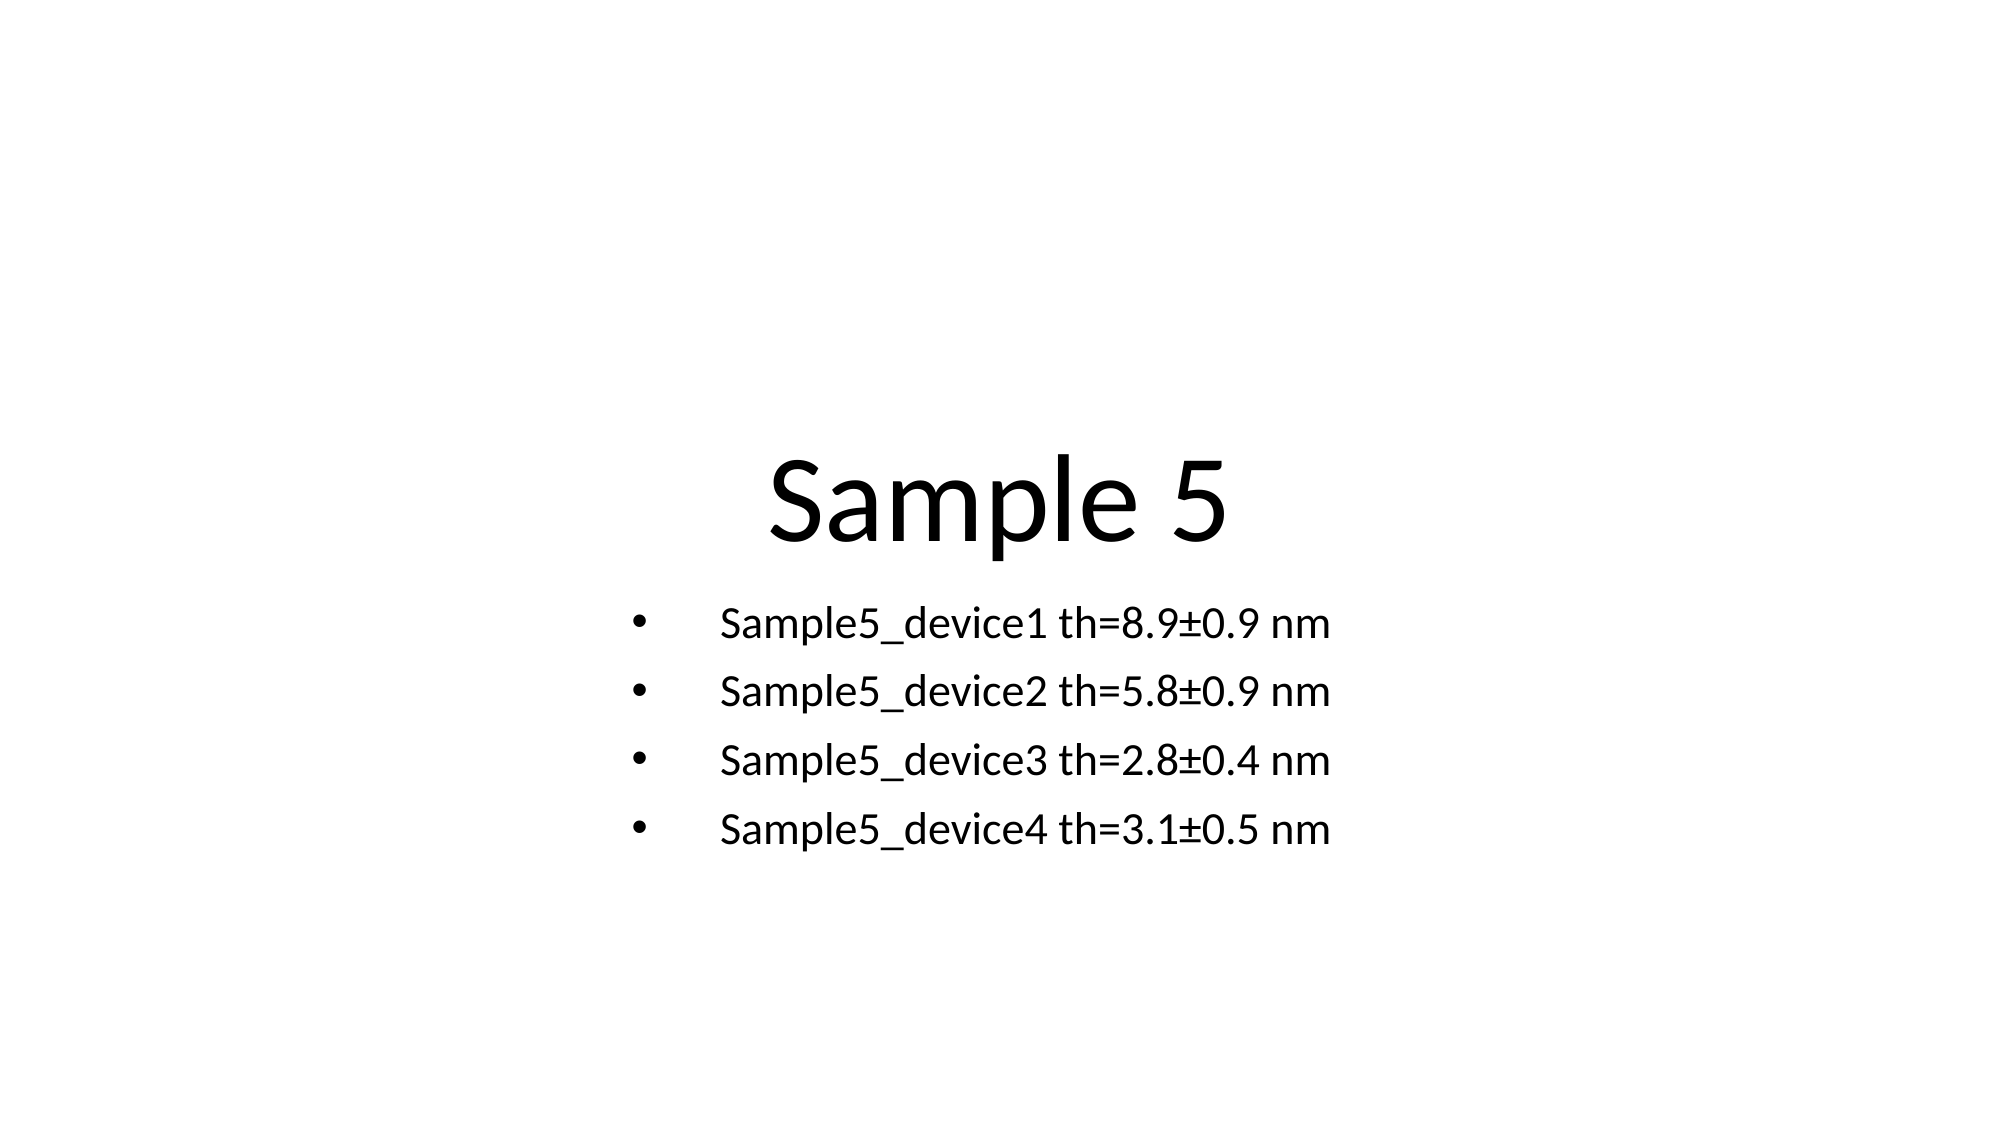

# Sample 5
Sample5_device1 th=8.9±0.9 nm
Sample5_device2 th=5.8±0.9 nm
Sample5_device3 th=2.8±0.4 nm
Sample5_device4 th=3.1±0.5 nm